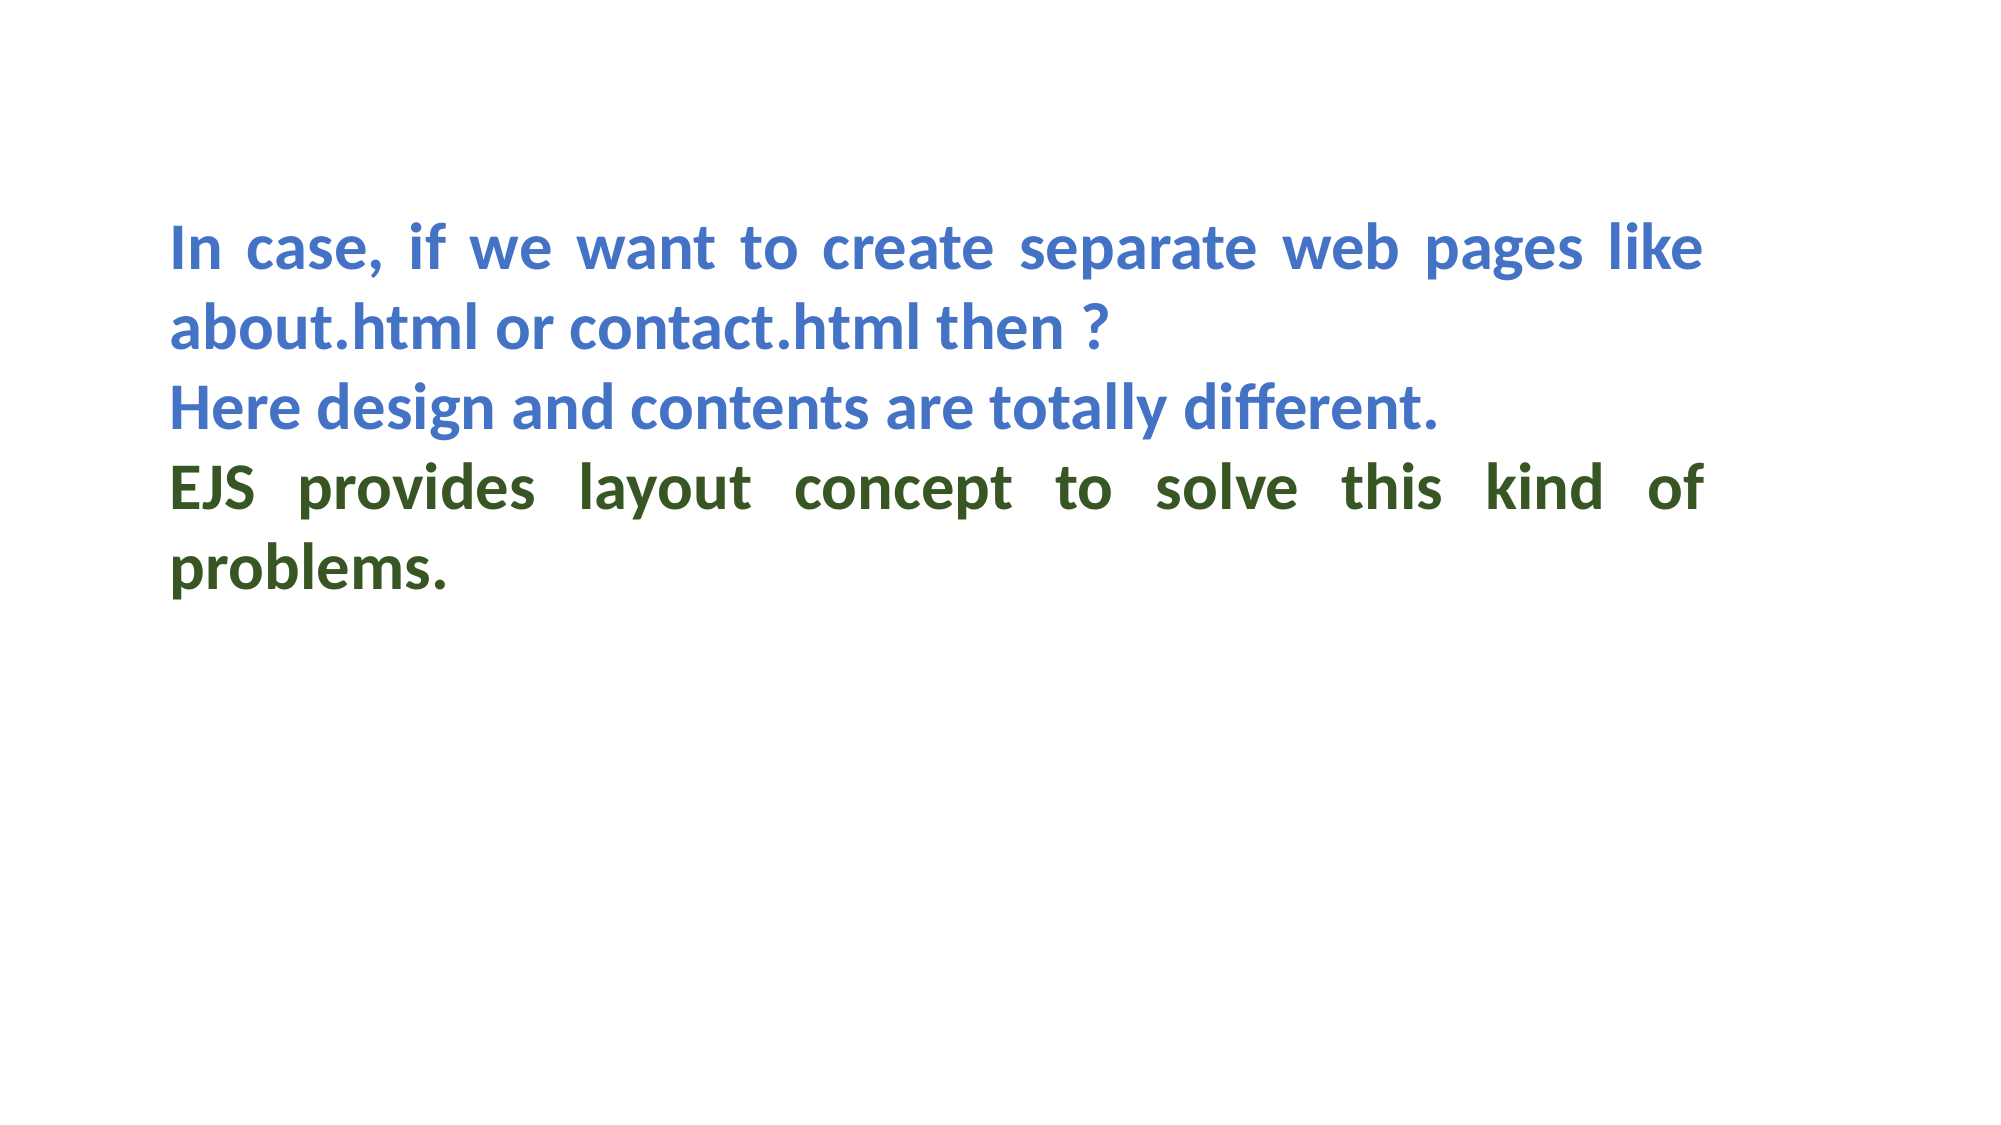

In case, if we want to create separate web pages like about.html or contact.html then ?
Here design and contents are totally different.
EJS provides layout concept to solve this kind of problems.